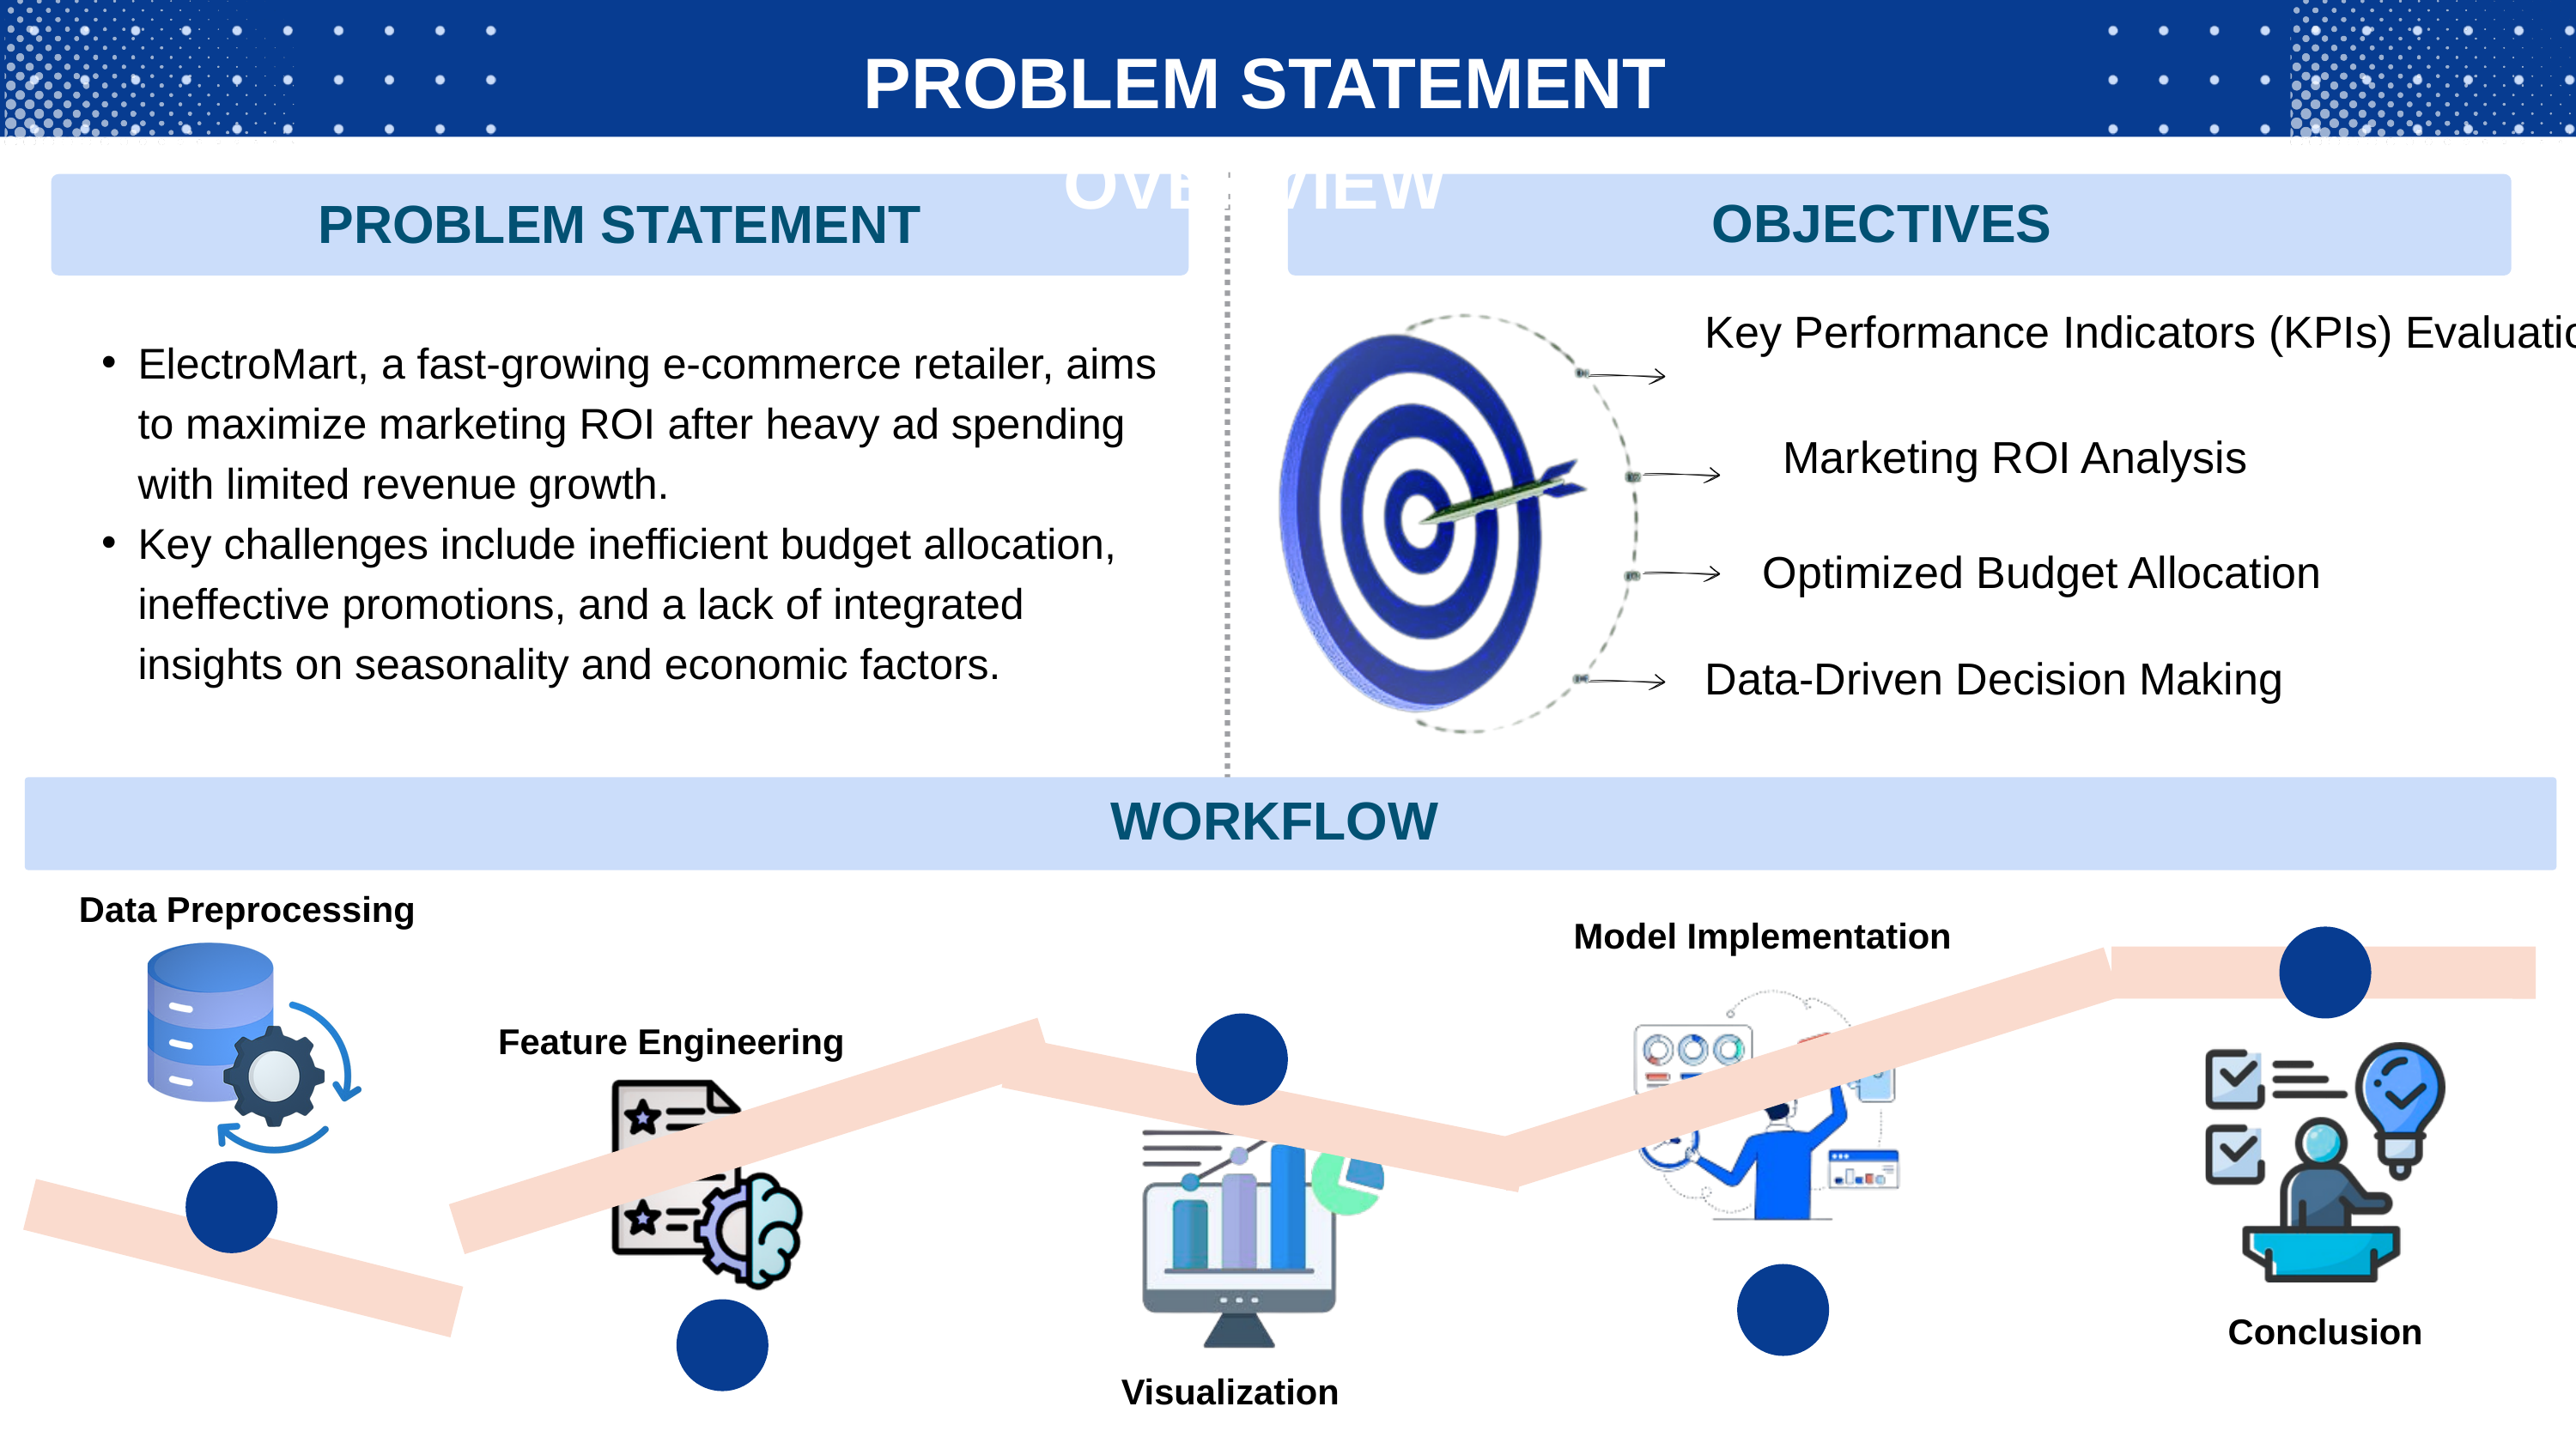

PROBLEM STATEMENT OVERVIEW

OBJECTIVES
PROBLEM STATEMENT

Key Performance Indicators (KPIs) Evaluation
ElectroMart, a fast-growing e-commerce retailer, aims to maximize marketing ROI after heavy ad spending with limited revenue growth.
Key challenges include inefficient budget allocation, ineffective promotions, and a lack of integrated insights on seasonality and economic factors.

Marketing ROI Analysis

Optimized Budget Allocation

Data-Driven Decision Making

WORKFLOW

Data Preprocessing
Model Implementation

Feature Engineering

Conclusion
Visualization